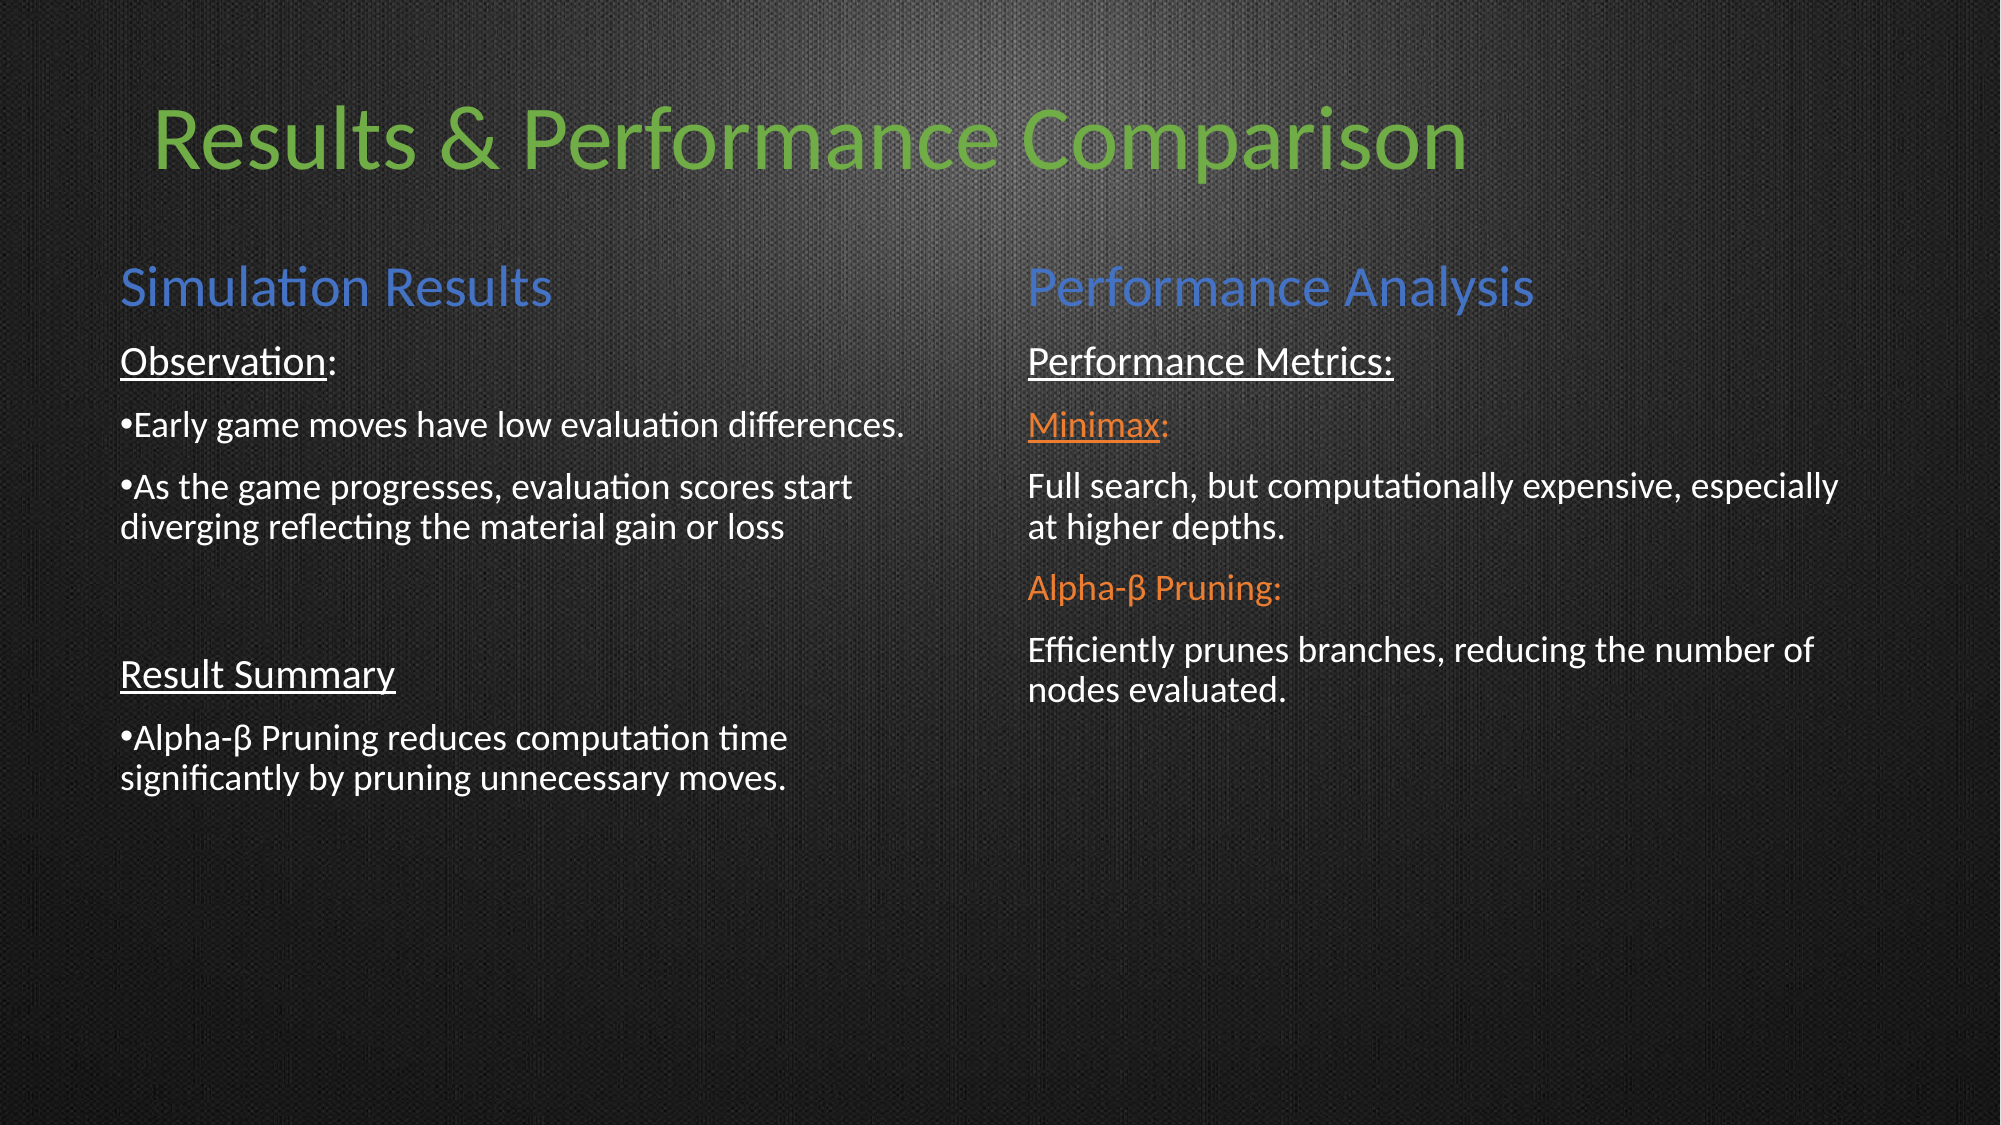

# Results & Performance Comparison
Performance Analysis
Performance Metrics:
Minimax:
Full search, but computationally expensive, especially at higher depths.
Alpha-β Pruning:
Efficiently prunes branches, reducing the number of nodes evaluated.
Simulation Results
Observation:
Early game moves have low evaluation differences.
As the game progresses, evaluation scores start diverging reflecting the material gain or loss

Result Summary
Alpha-β Pruning reduces computation time significantly by pruning unnecessary moves.